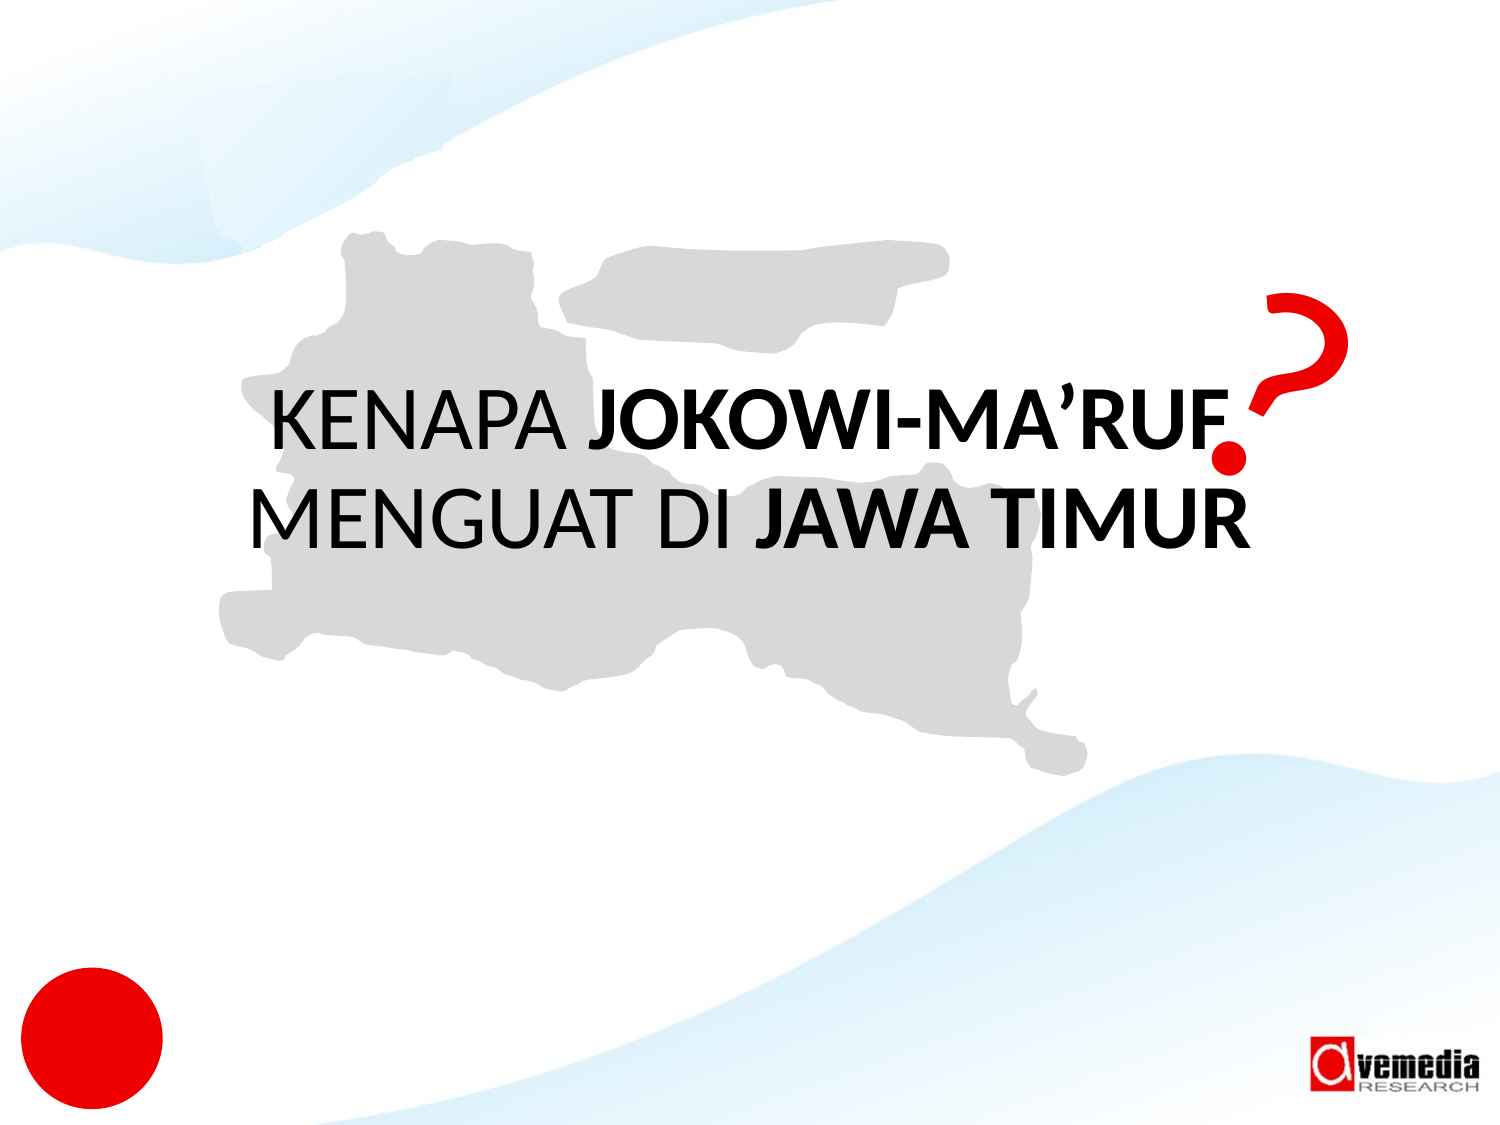

# KENAPA JOKOWI-MA’RUF MENGUAT DI JAWA TIMUR
?